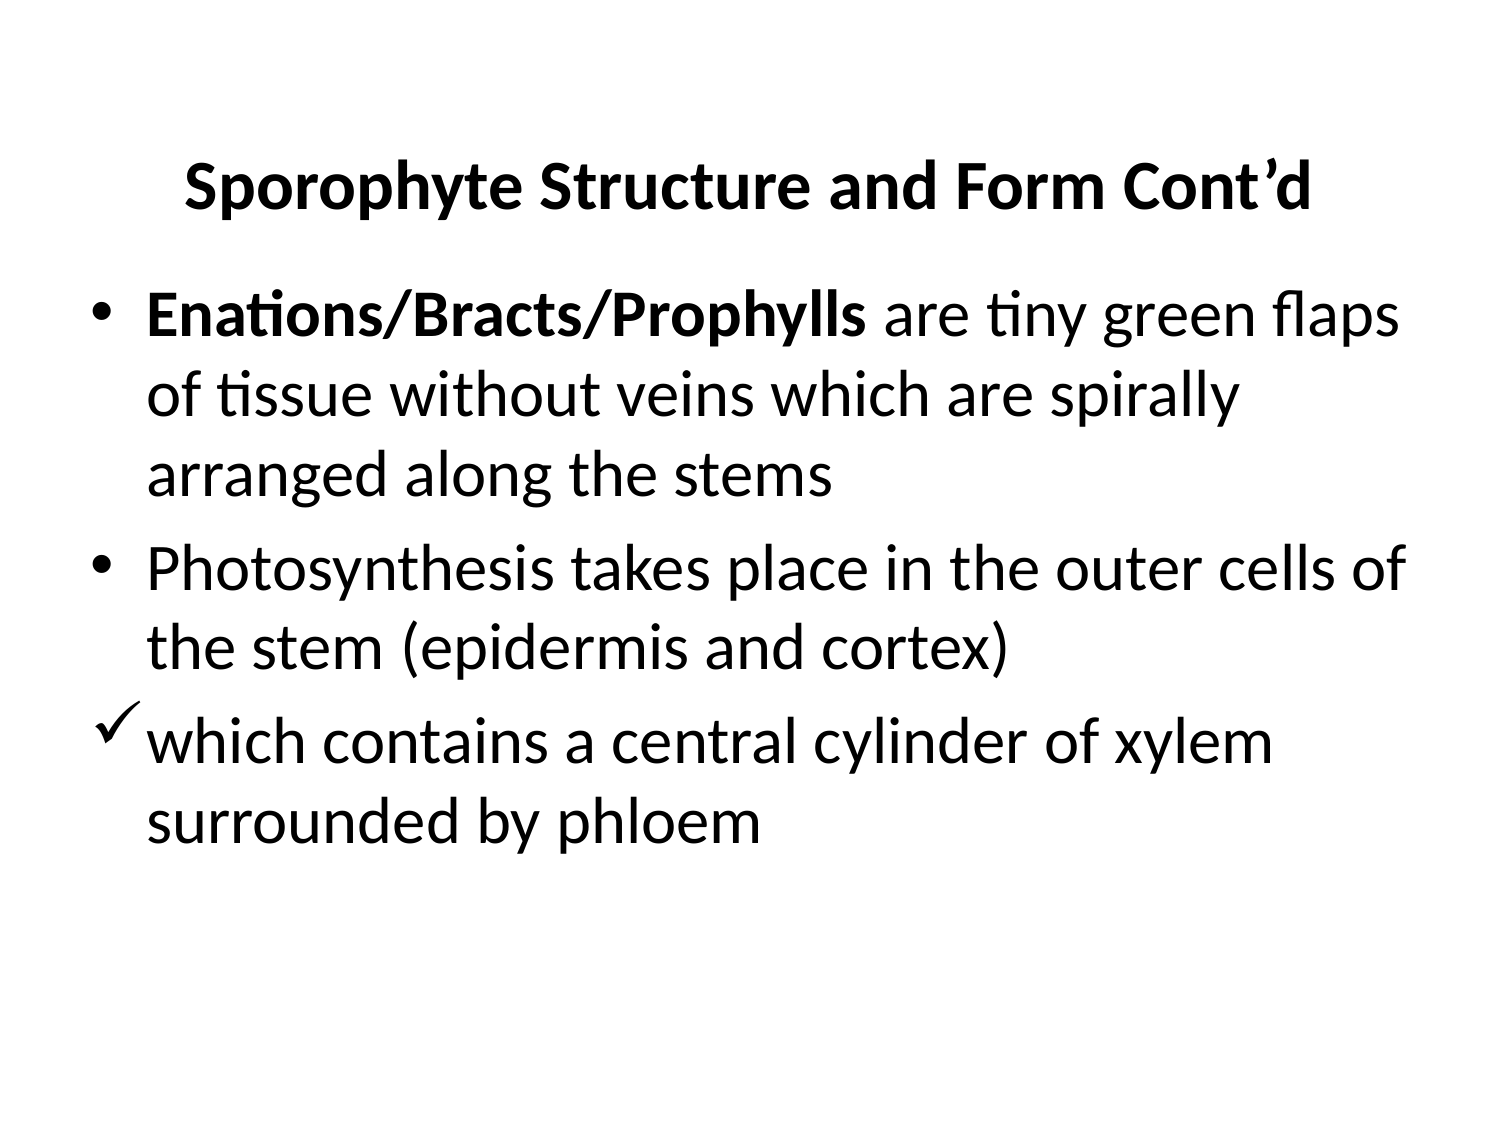

# Sporophyte Structure and Form Cont’d
Enations/Bracts/Prophylls are tiny green flaps of tissue without veins which are spirally arranged along the stems
Photosynthesis takes place in the outer cells of the stem (epidermis and cortex)
which contains a central cylinder of xylem surrounded by phloem